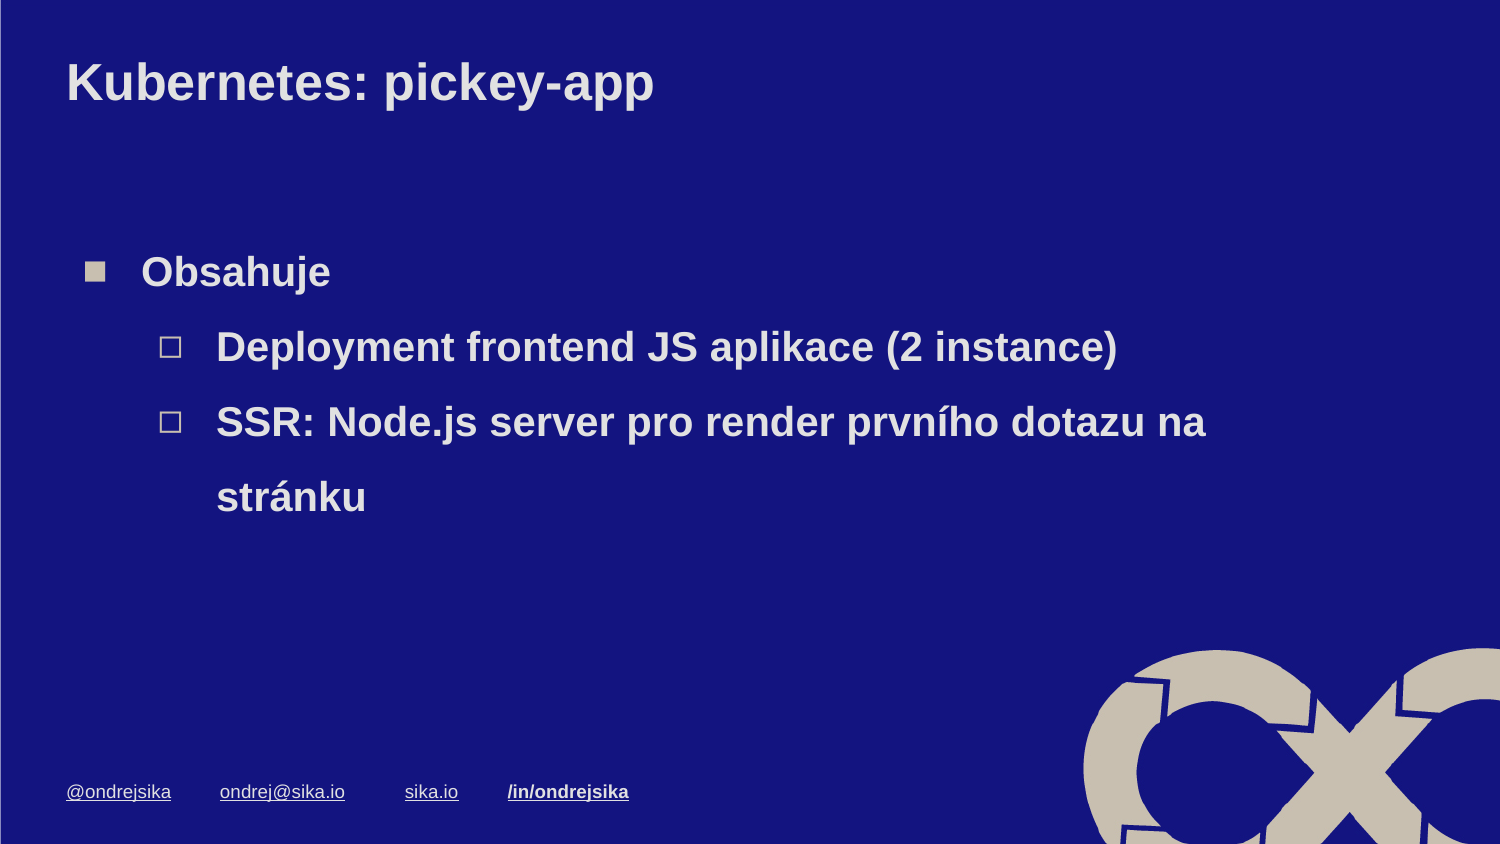

# Kubernetes: pickey-app
Obsahuje
Deployment frontend JS aplikace (2 instance)
SSR: Node.js server pro render prvního dotazu na stránku